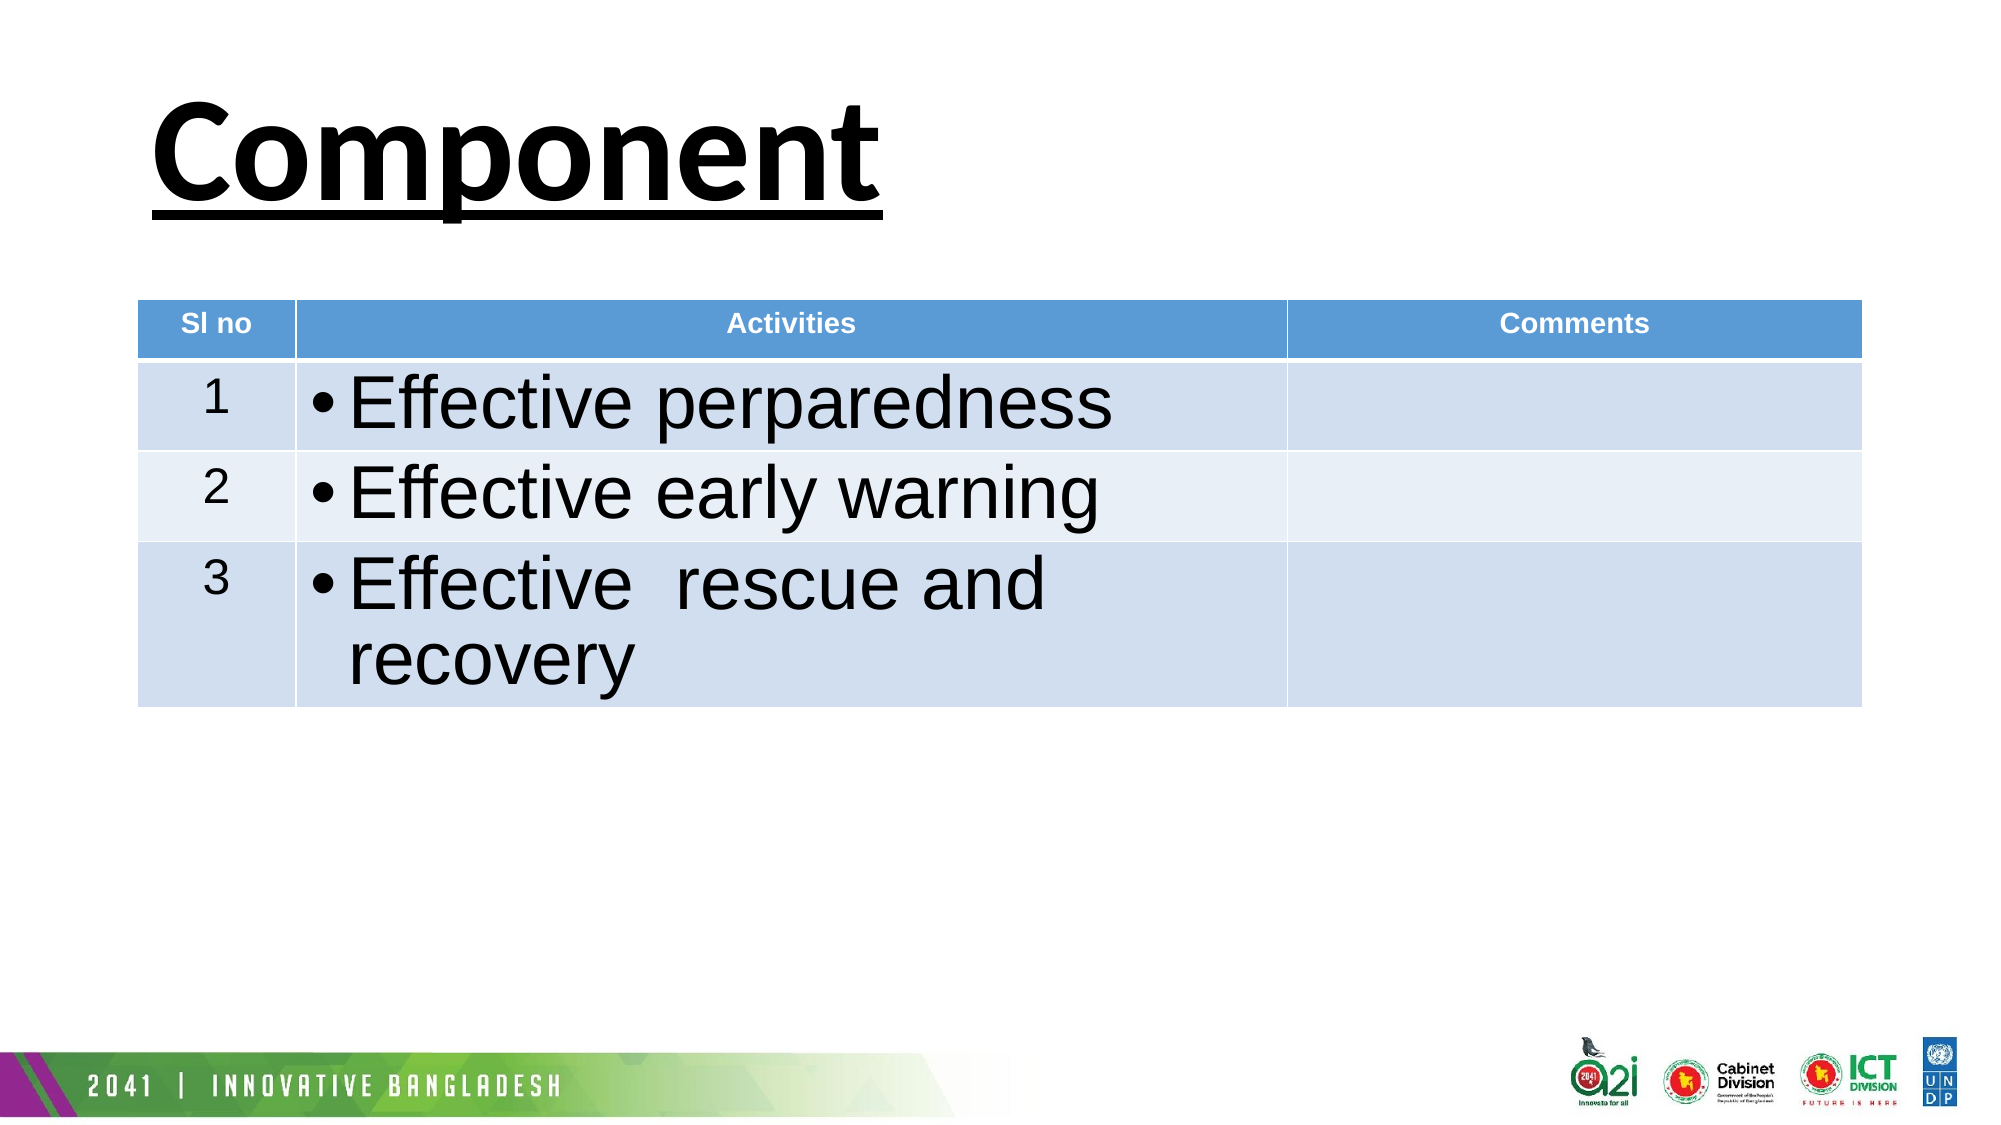

# Component
| Sl no | Activities | Comments |
| --- | --- | --- |
| 1 | Effective perparedness |  |
| 2 | Effective early warning |  |
| 3 | Effective rescue and recovery |  |